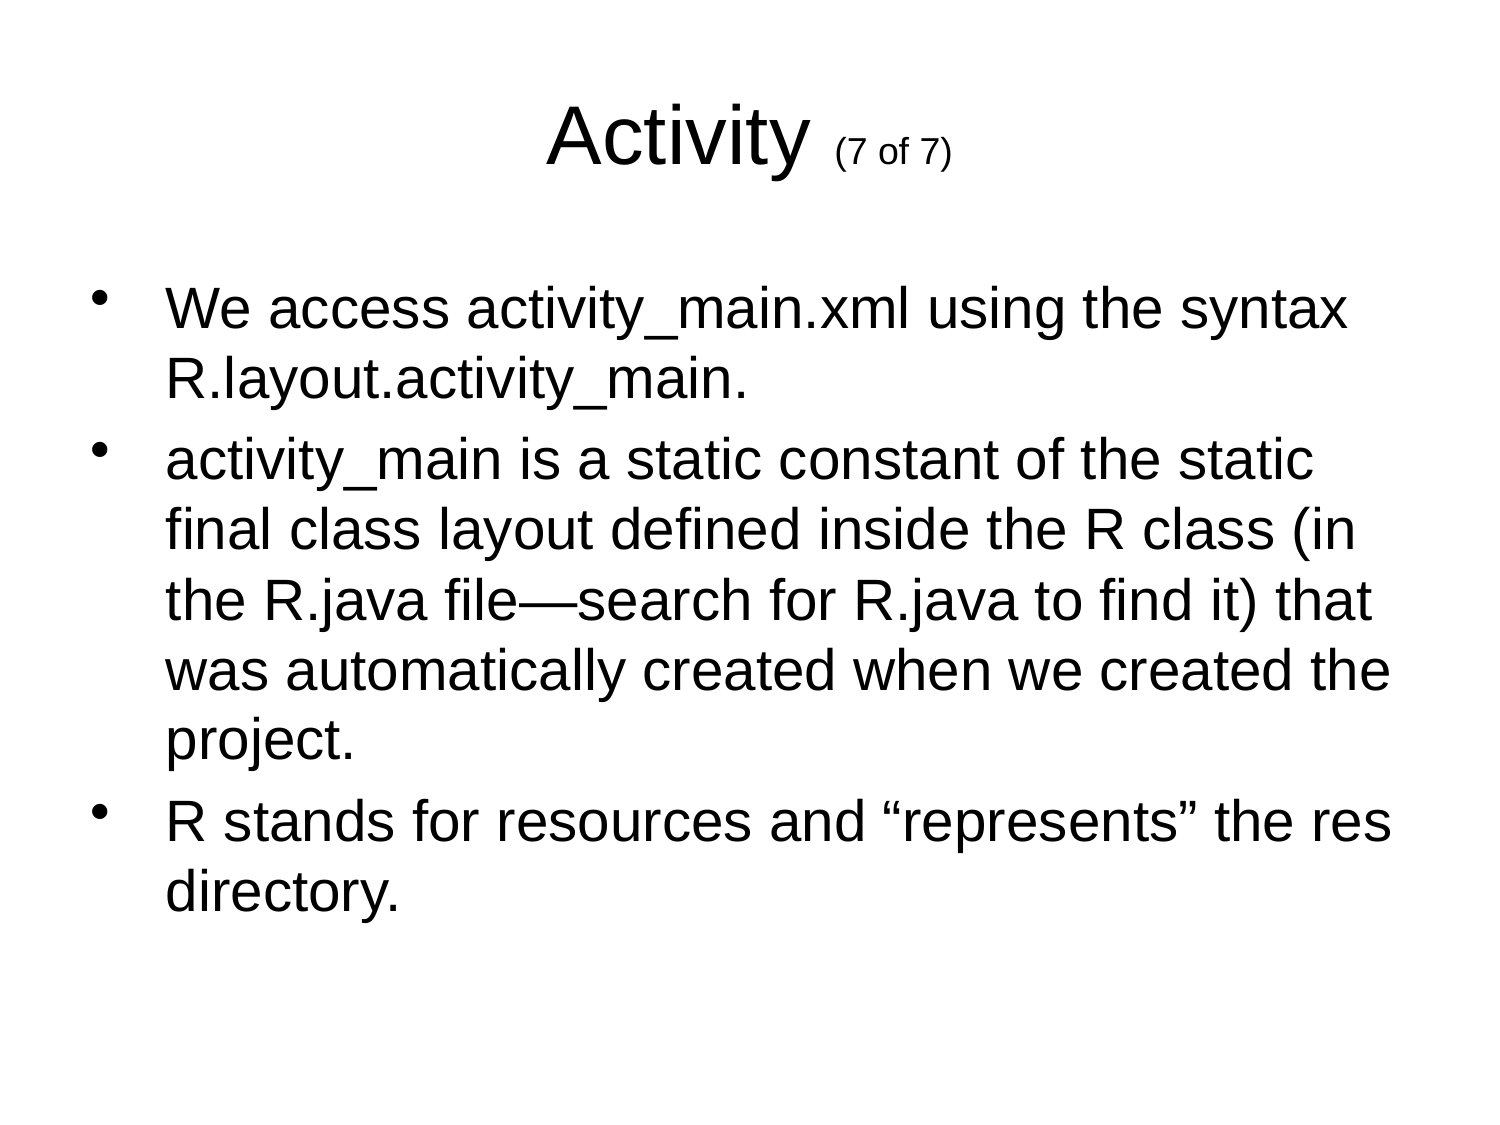

Activity (7 of 7)
We access activity_main.xml using the syntax R.layout.activity_main.
activity_main is a static constant of the static final class layout defined inside the R class (in the R.java file—search for R.java to find it) that was automatically created when we created the project.
R stands for resources and “represents” the res directory.